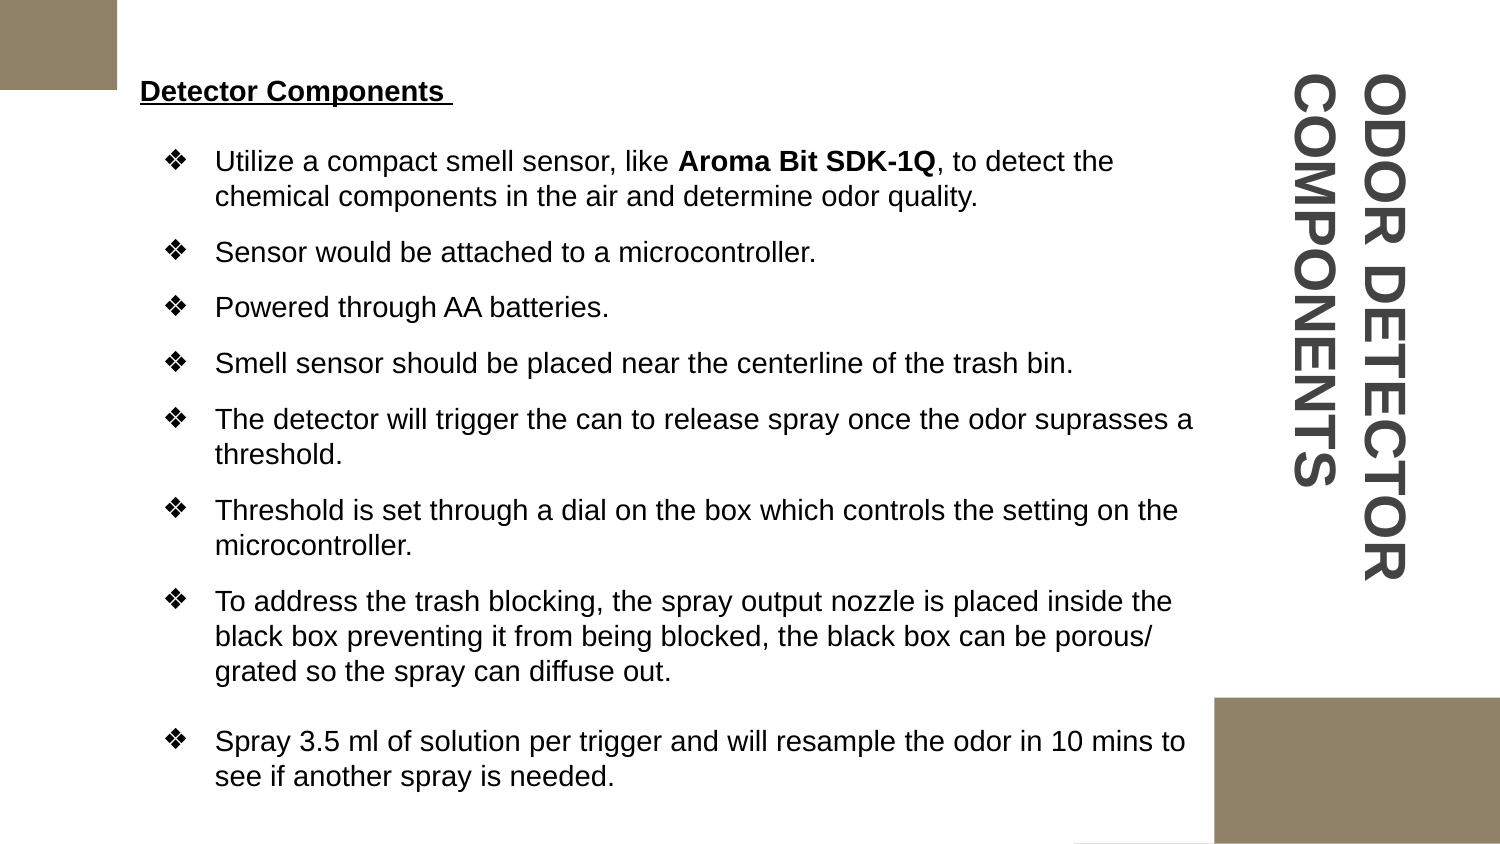

Detector Components

Utilize a compact smell sensor, like Aroma Bit SDK-1Q, to detect the chemical components in the air and determine odor quality.
Sensor would be attached to a microcontroller.
Powered through AA batteries.
Smell sensor should be placed near the centerline of the trash bin.
The detector will trigger the can to release spray once the odor suprasses a threshold.
Threshold is set through a dial on the box which controls the setting on the microcontroller.
To address the trash blocking, the spray output nozzle is placed inside the black box preventing it from being blocked, the black box can be porous/ grated so the spray can diffuse out.

Spray 3.5 ml of solution per trigger and will resample the odor in 10 mins to see if another spray is needed.
# ODOR DETECTOR COMPONENTS